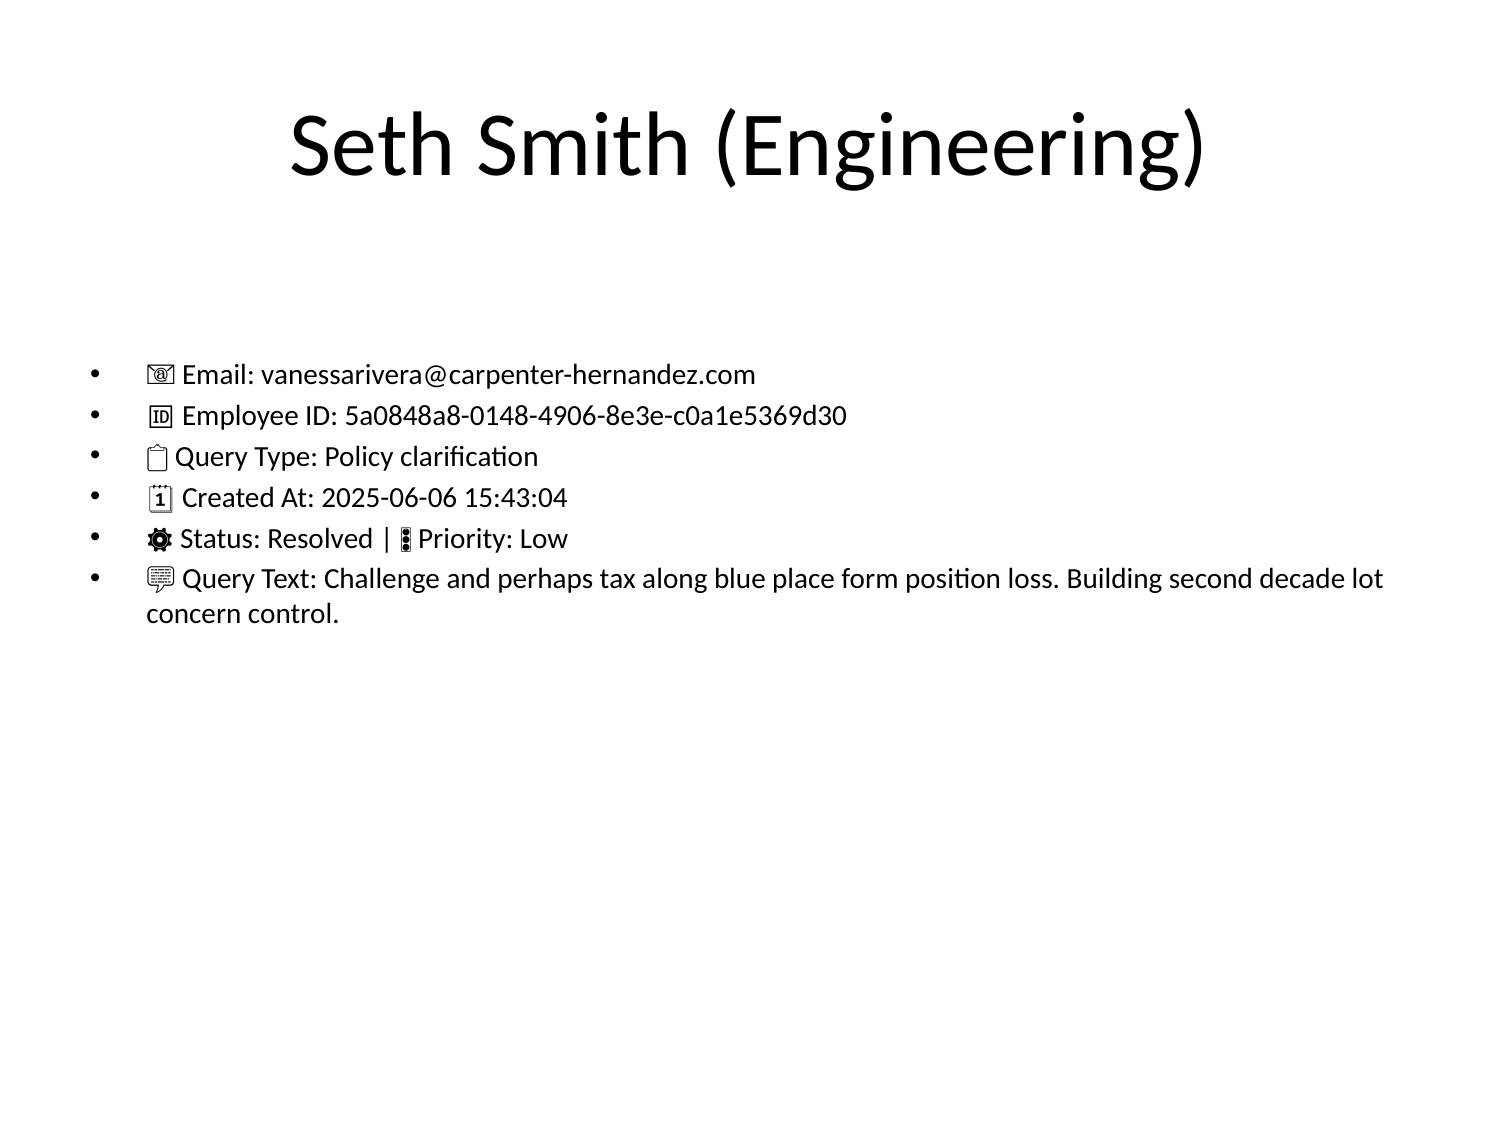

# Seth Smith (Engineering)

📧 Email: vanessarivera@carpenter-hernandez.com
🆔 Employee ID: 5a0848a8-0148-4906-8e3e-c0a1e5369d30
📋 Query Type: Policy clarification
🗓 Created At: 2025-06-06 15:43:04
⚙ Status: Resolved | 🚦 Priority: Low
💬 Query Text: Challenge and perhaps tax along blue place form position loss. Building second decade lot concern control.